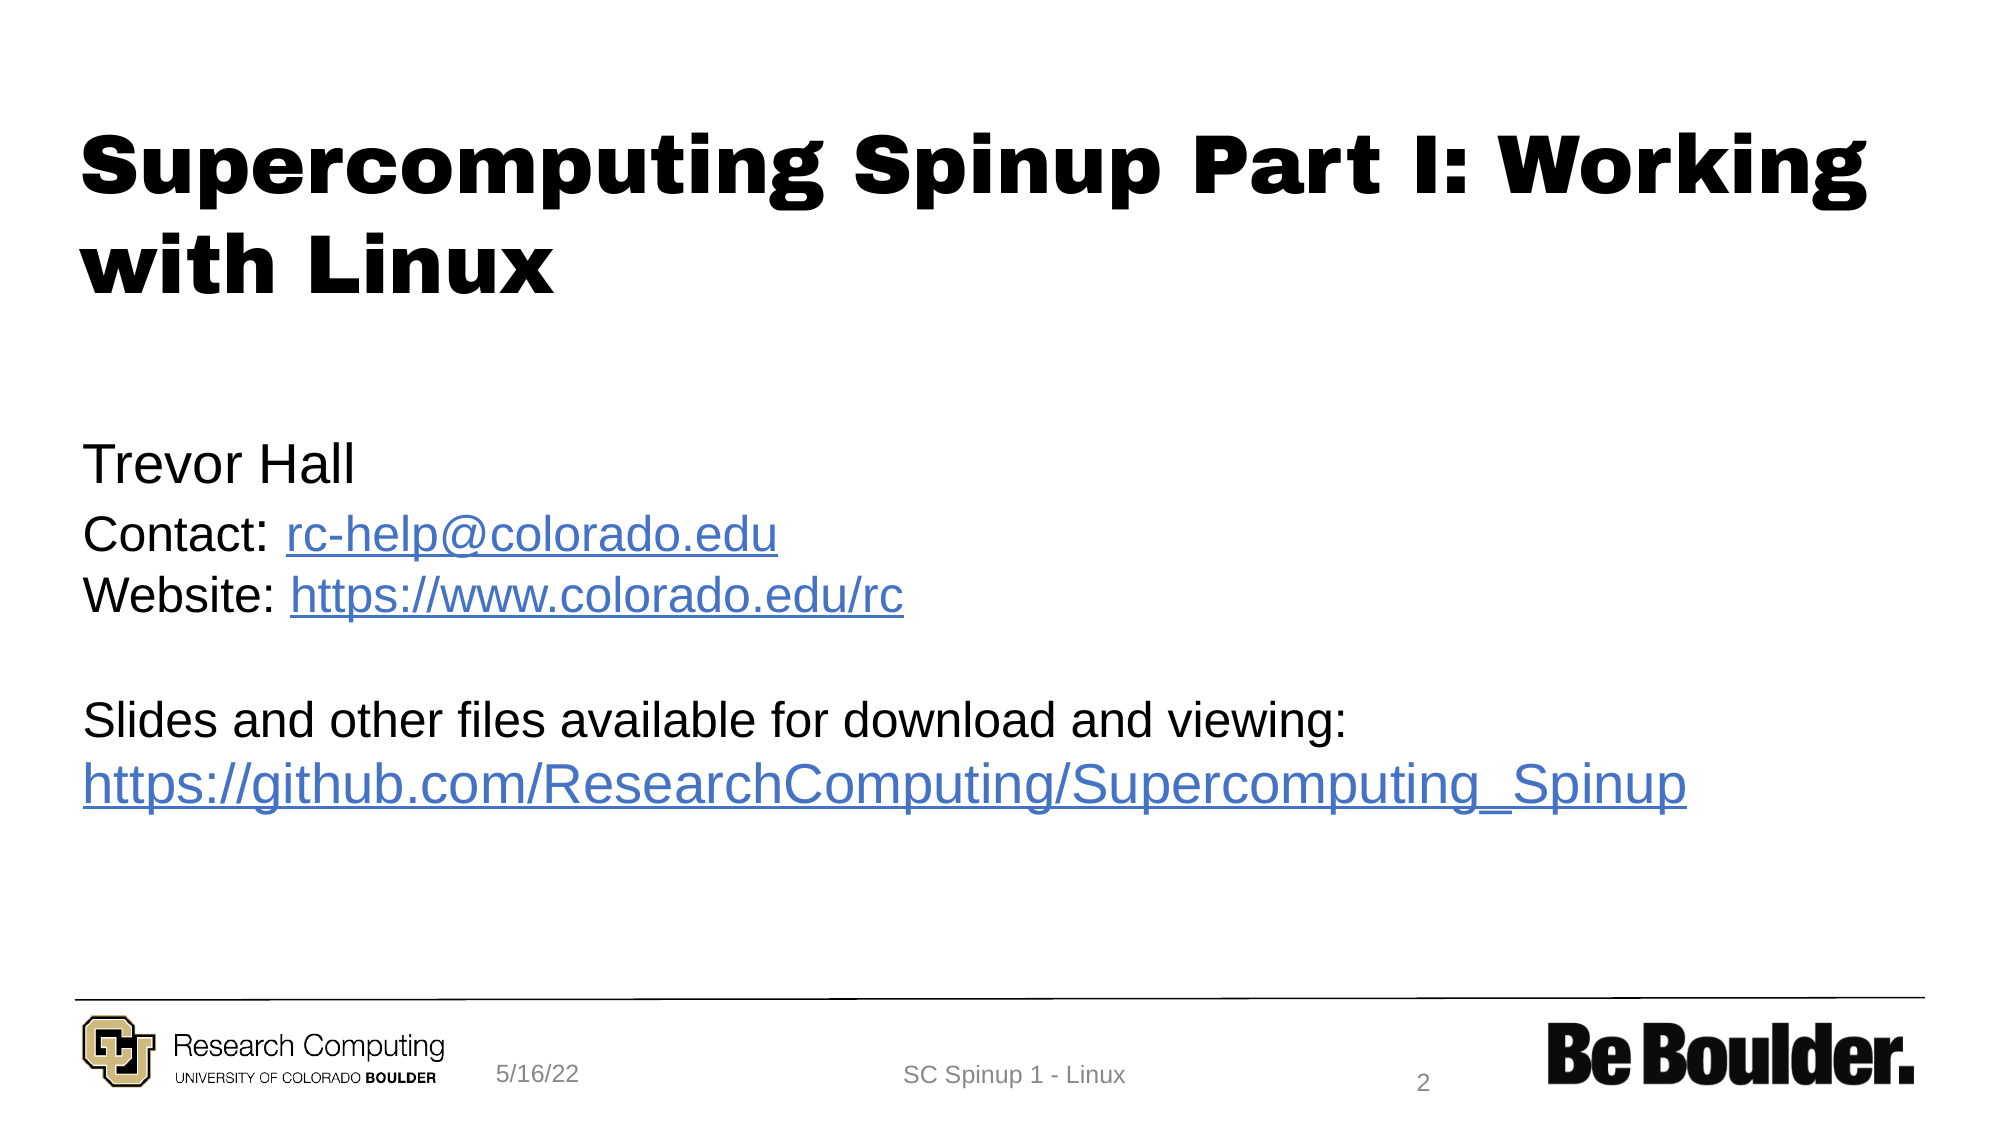

# Supercomputing Spinup Part I: Working with Linux
Trevor Hall
Contact: rc-help@colorado.edu
Website: https://www.colorado.edu/rc

Slides and other files available for download and viewing:
https://github.com/ResearchComputing/Supercomputing_Spinup

5/16/22
2
SC Spinup 1 - Linux